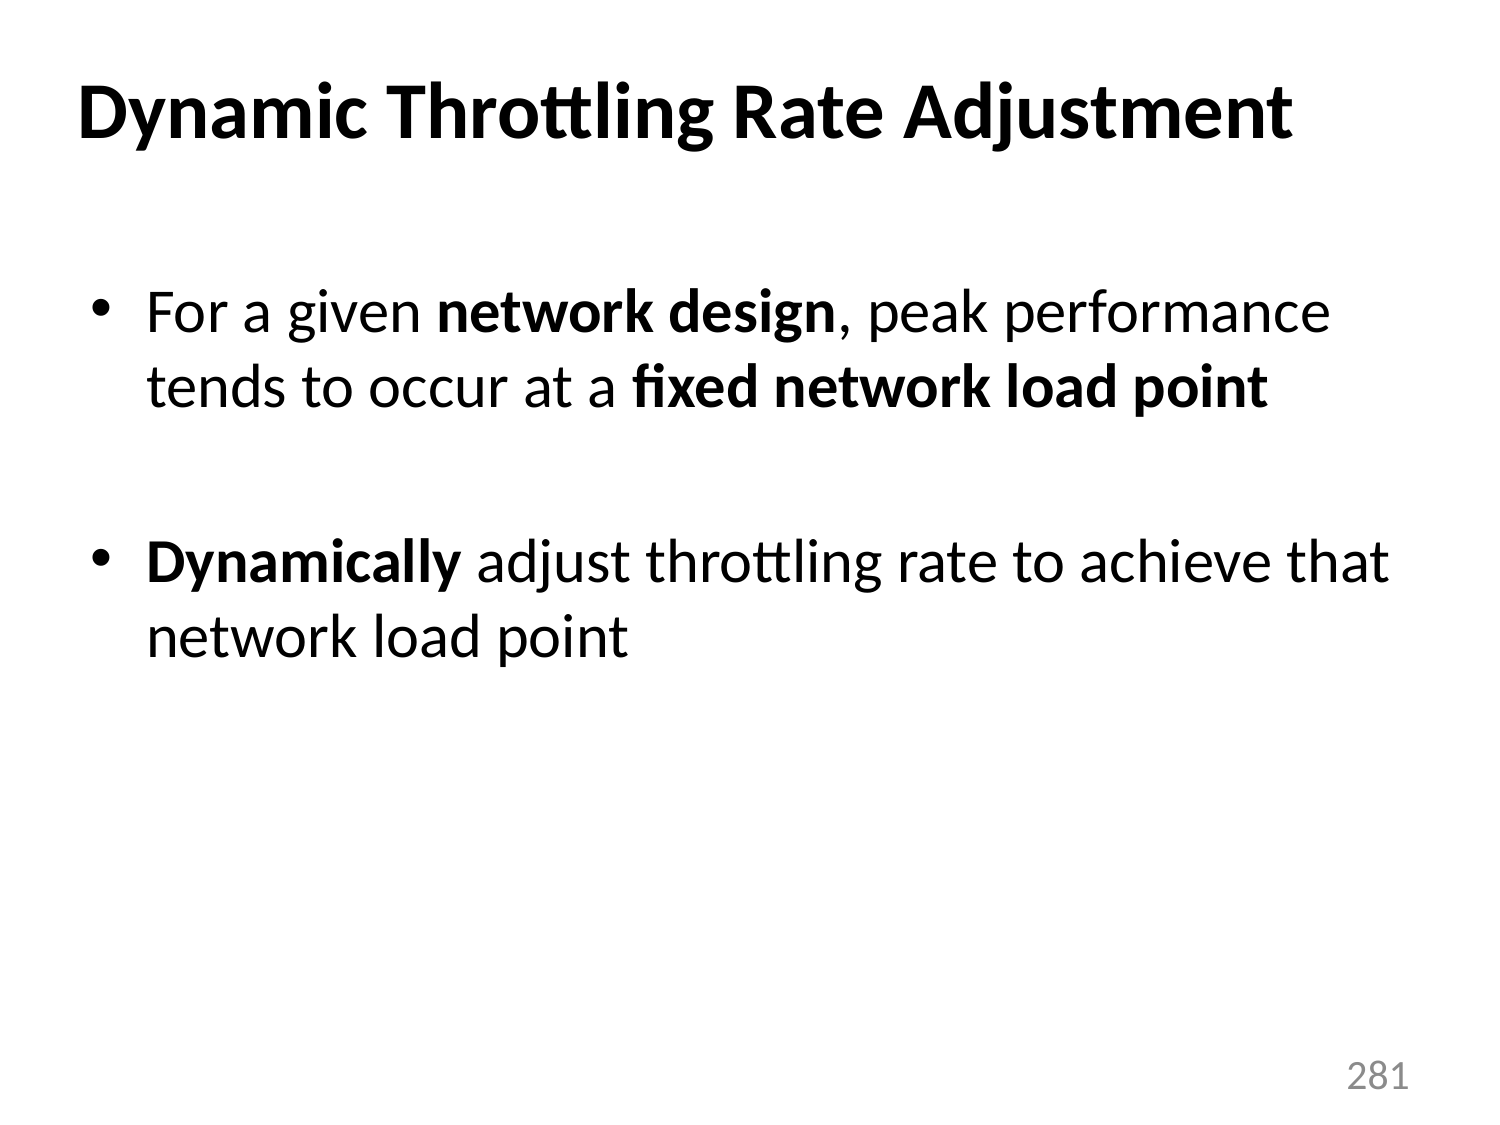

# Dynamic Throttling Rate Adjustment

For a given network design, peak performance tends to occur at a fixed network load point

Dynamically adjust throttling rate to achieve that network load point
281